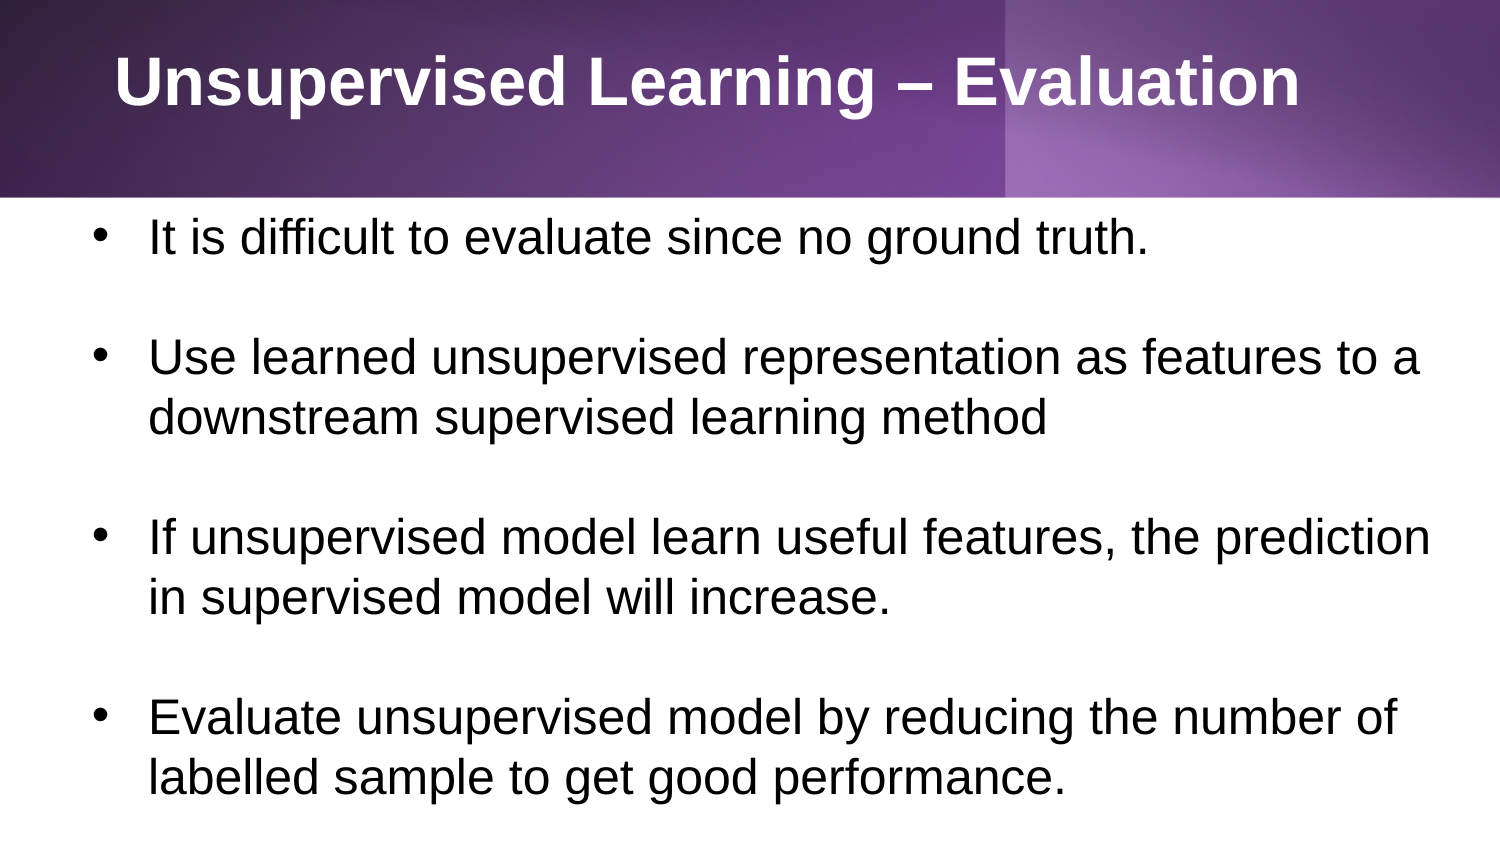

Unsupervised Learning – Evaluation
It is difficult to evaluate since no ground truth.

Use learned unsupervised representation as features to a downstream supervised learning method

If unsupervised model learn useful features, the prediction in supervised model will increase.

Evaluate unsupervised model by reducing the number of labelled sample to get good performance.